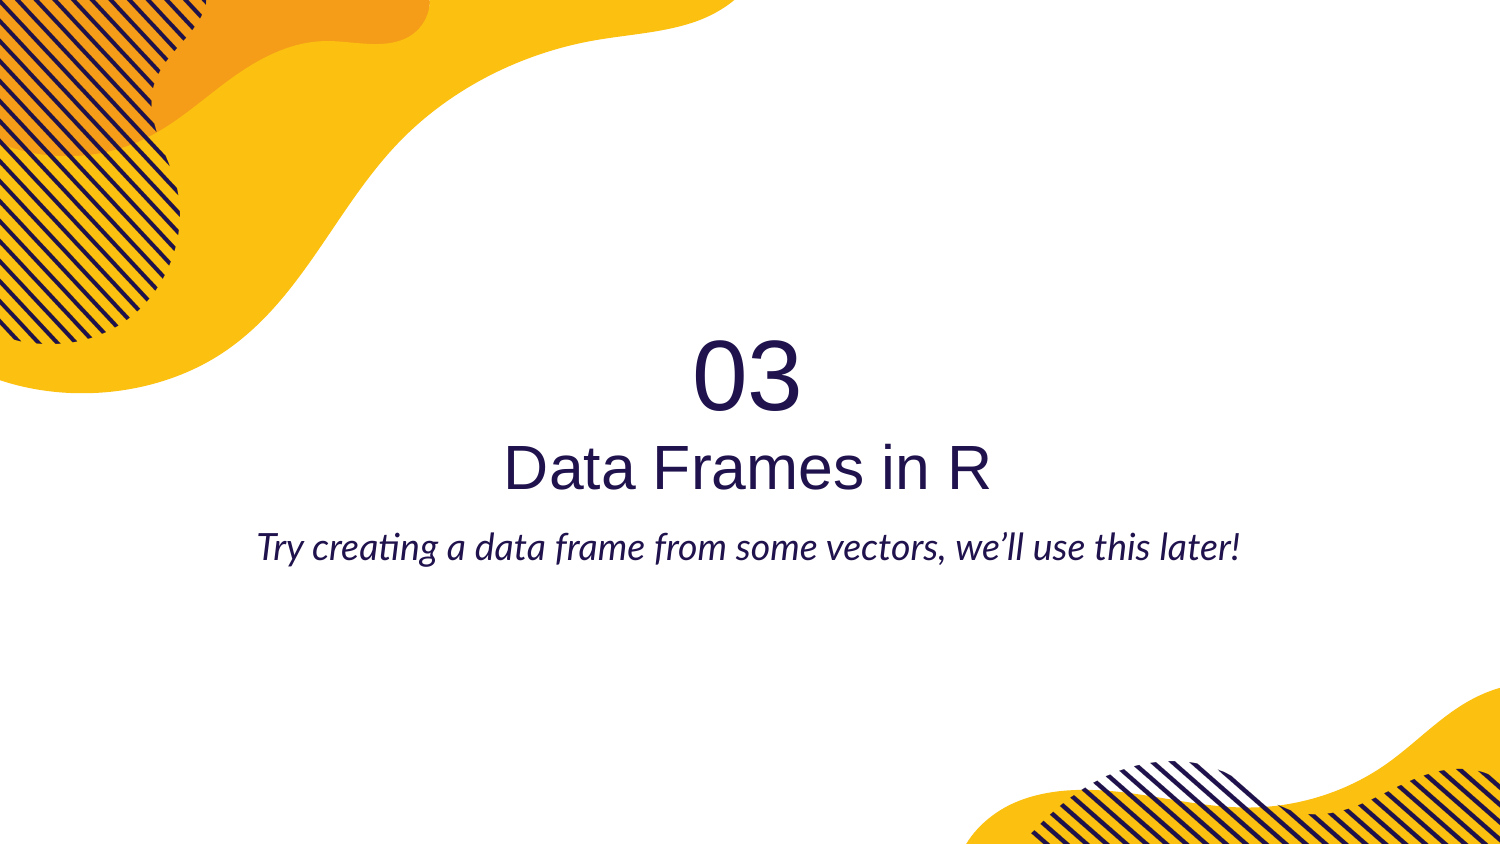

03
# Data Frames in R
Try creating a data frame from some vectors, we’ll use this later!